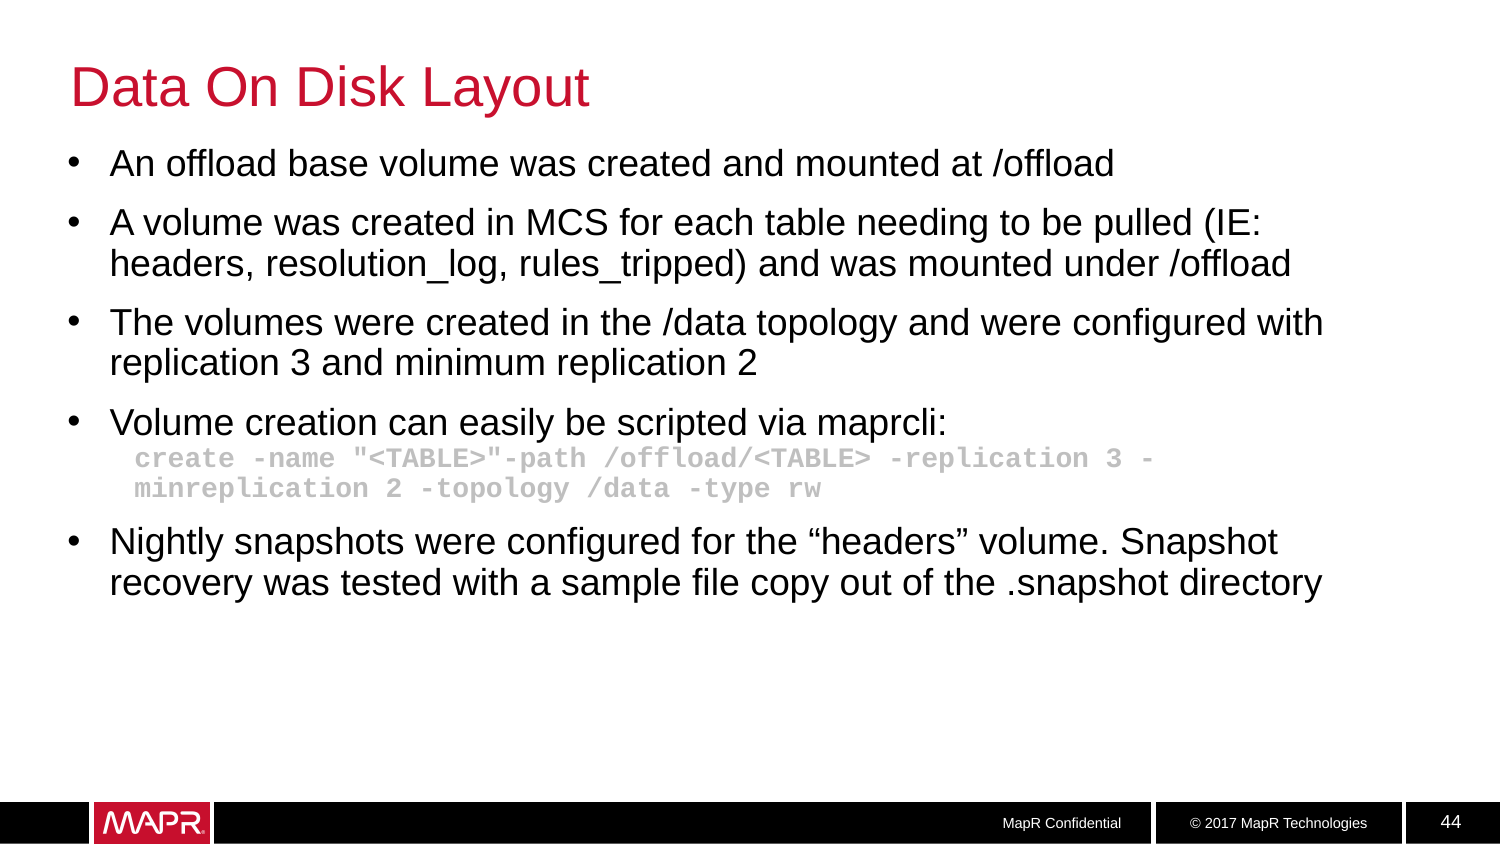

# Data On Disk Layout
An offload base volume was created and mounted at /offload
A volume was created in MCS for each table needing to be pulled (IE: headers, resolution_log, rules_tripped) and was mounted under /offload
The volumes were created in the /data topology and were configured with replication 3 and minimum replication 2
Volume creation can easily be scripted via maprcli:
    create -name "<TABLE>"-path /offload/<TABLE> -replication 3 -
    minreplication 2 -topology /data -type rw
Nightly snapshots were configured for the “headers” volume. Snapshot recovery was tested with a sample file copy out of the .snapshot directory